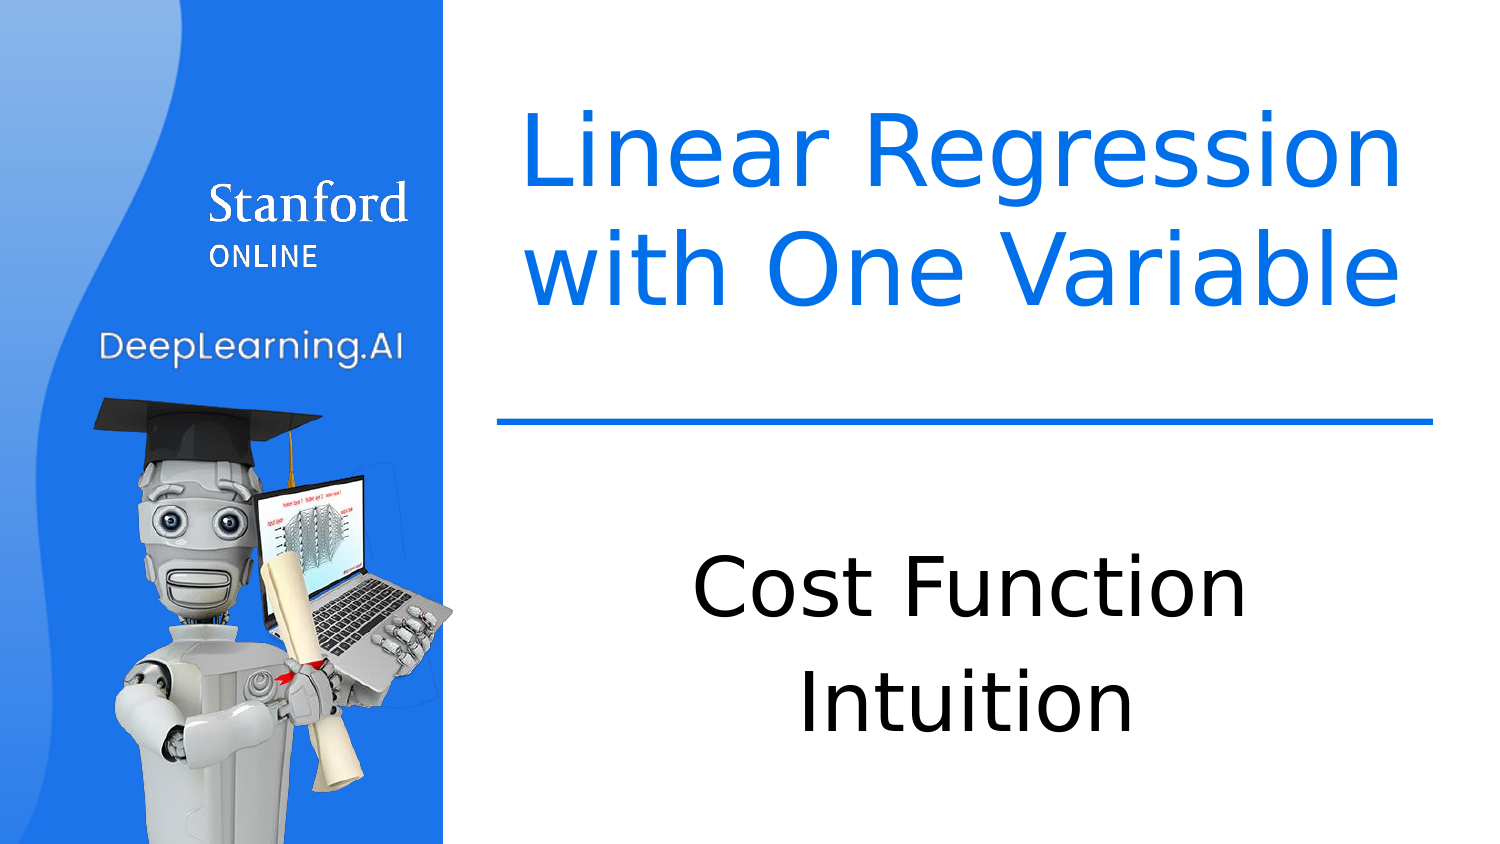

# Linear Regression with One Variable
Cost Function Intuition